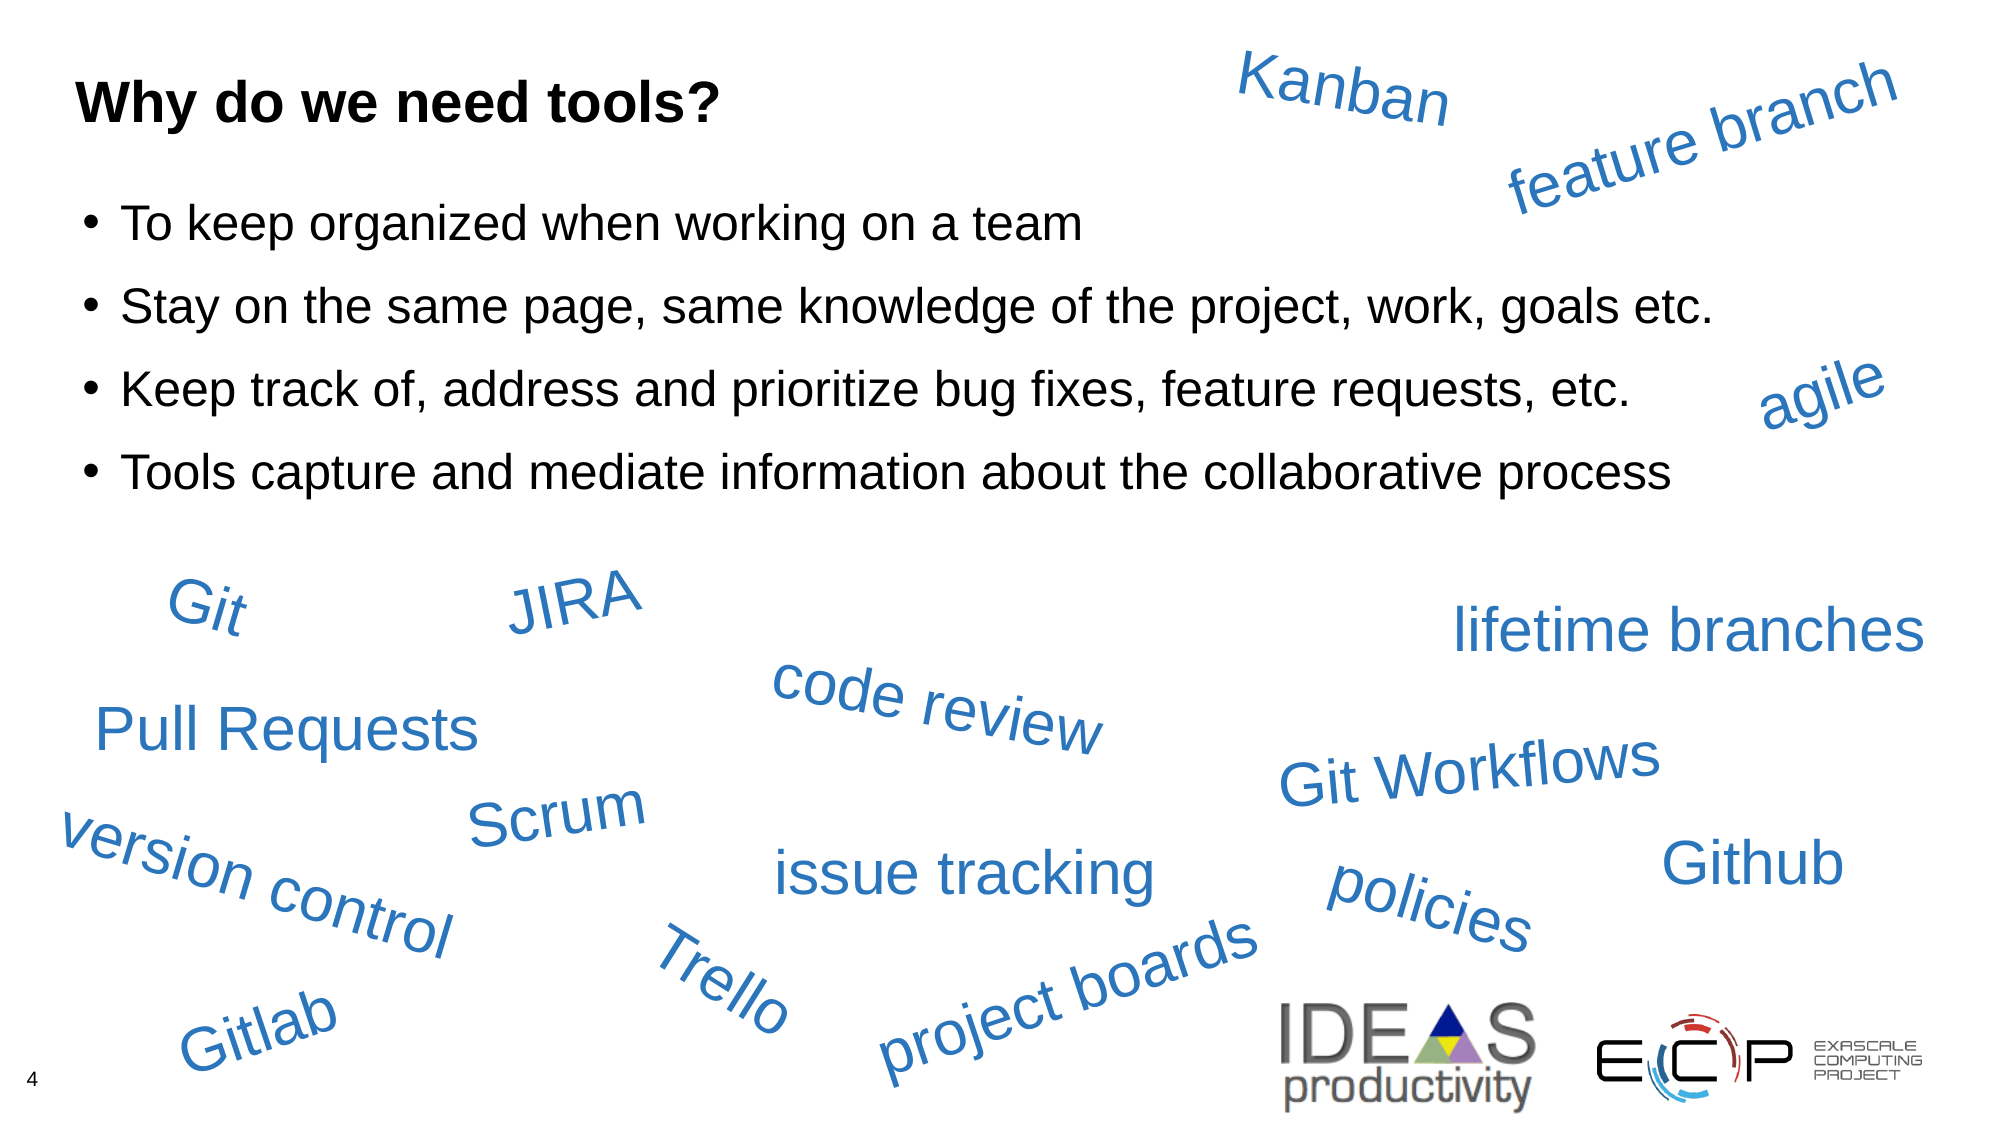

Kanban
# Why do we need tools?
feature branch
To keep organized when working on a team
Stay on the same page, same knowledge of the project, work, goals etc.
Keep track of, address and prioritize bug fixes, feature requests, etc.
Tools capture and mediate information about the collaborative process

agile
JIRA
Git
lifetime branches
code review
Pull Requests
Git Workflows
Scrum
Github
issue tracking
version control
policies
Trello
project boards
Gitlab